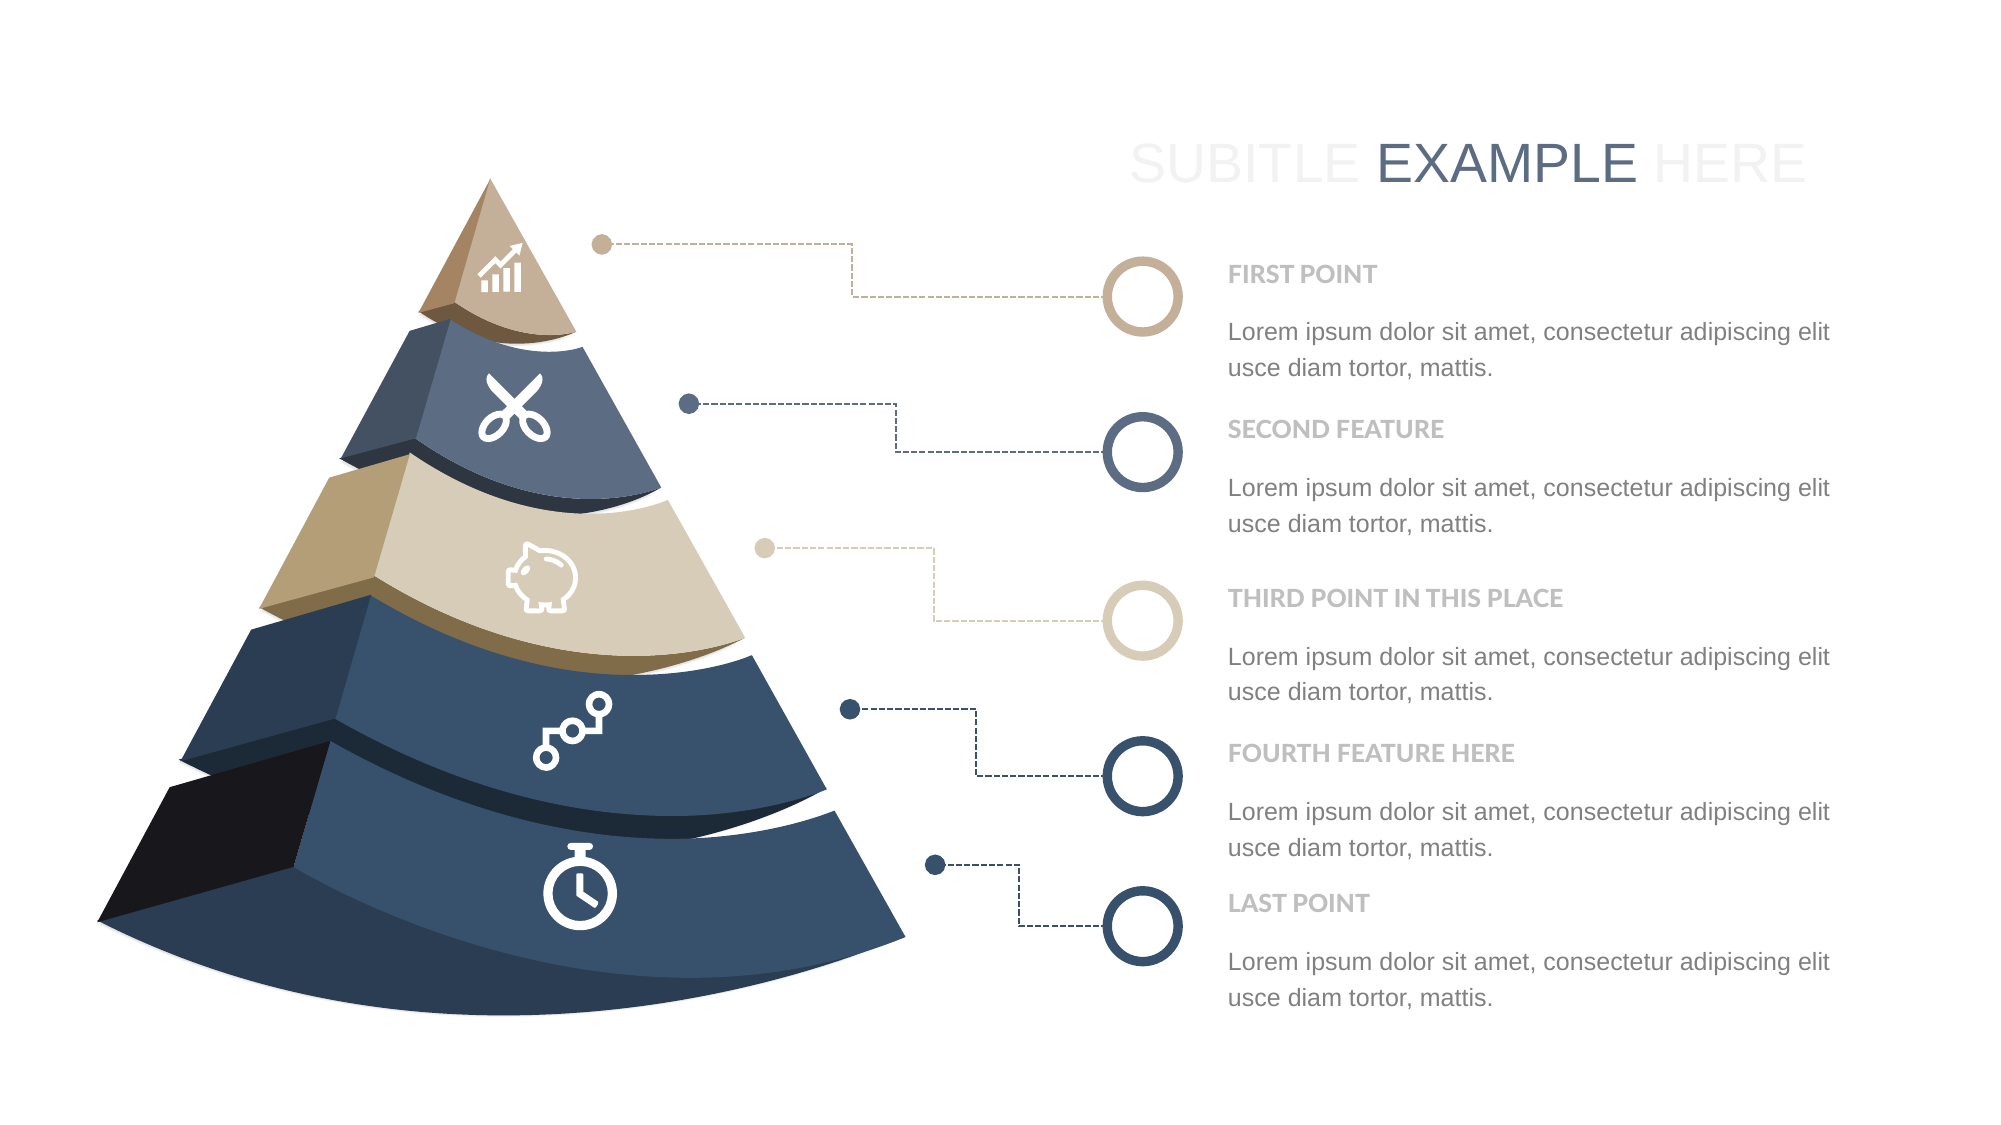

Subitle Example here

FIRST POINT

Lorem ipsum dolor sit amet, consectetur adipiscing elit usce diam tortor, mattis.

SECOND FEATURE

Lorem ipsum dolor sit amet, consectetur adipiscing elit usce diam tortor, mattis.

THIRD POINT IN THIS PLACE

Lorem ipsum dolor sit amet, consectetur adipiscing elit usce diam tortor, mattis.

FOURTH FEATURE HERE

Lorem ipsum dolor sit amet, consectetur adipiscing elit usce diam tortor, mattis.

LAST POINT

Lorem ipsum dolor sit amet, consectetur adipiscing elit usce diam tortor, mattis.